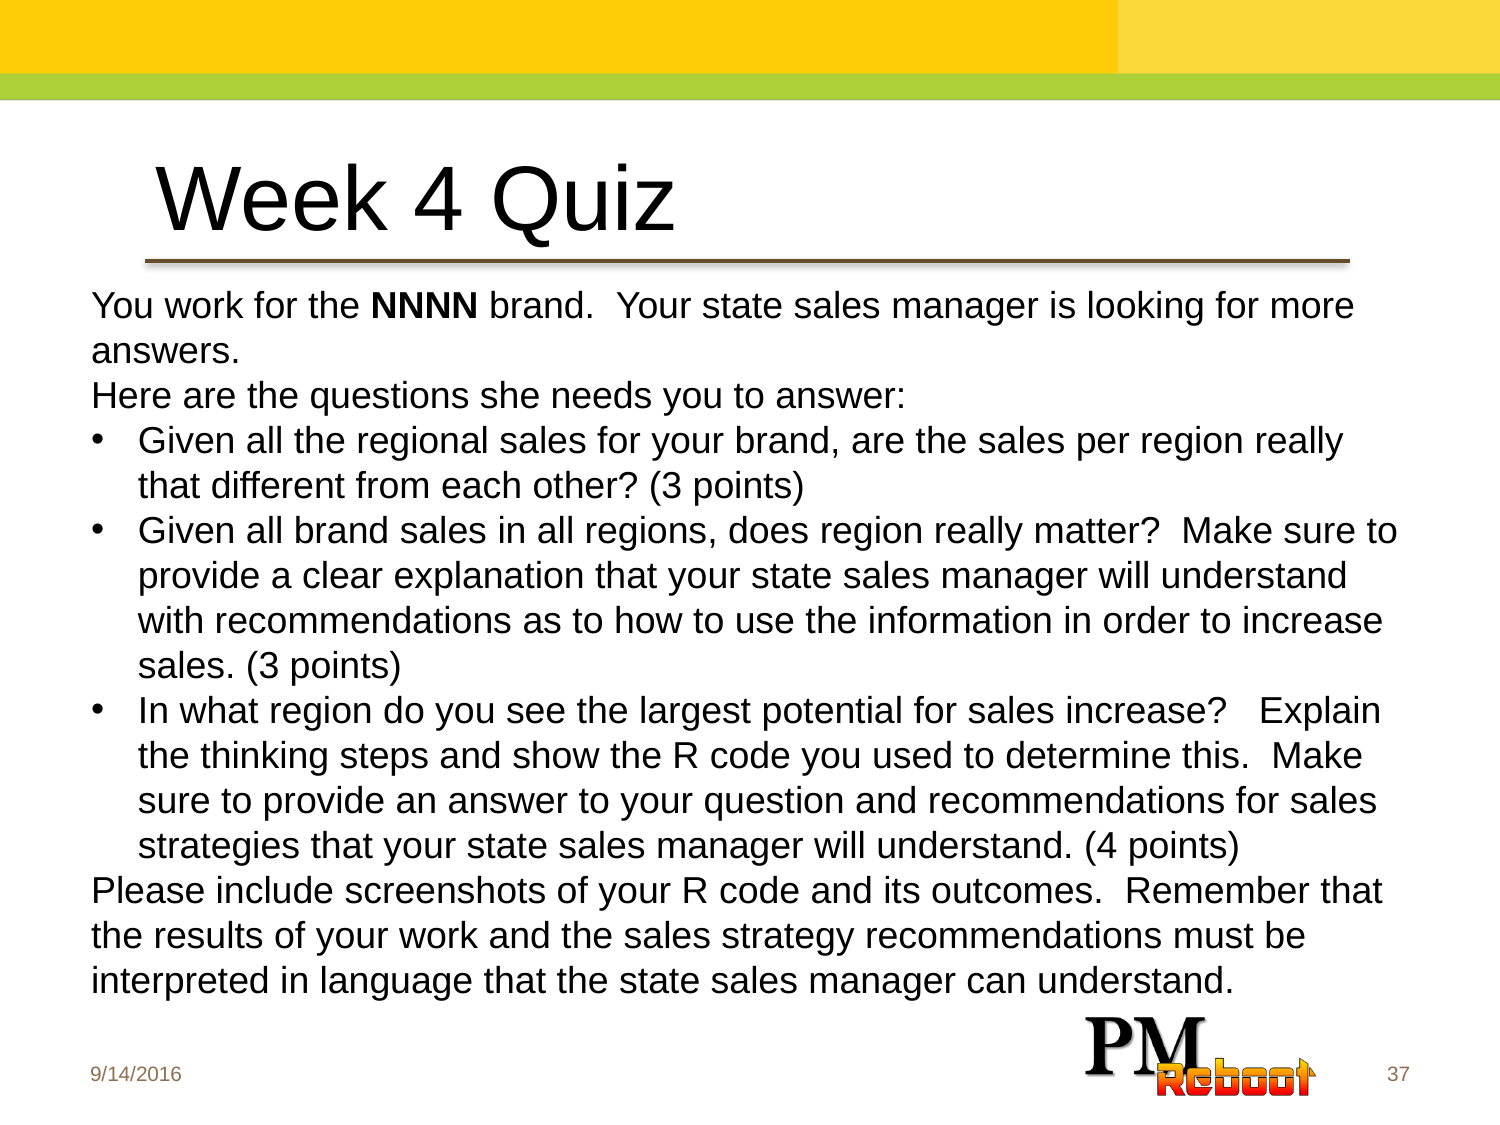

Week 4 Quiz
You work for the NNNN brand.  Your state sales manager is looking for more answers.
Here are the questions she needs you to answer:
Given all the regional sales for your brand, are the sales per region really that different from each other? (3 points)
Given all brand sales in all regions, does region really matter?  Make sure to provide a clear explanation that your state sales manager will understand with recommendations as to how to use the information in order to increase sales. (3 points)
In what region do you see the largest potential for sales increase?   Explain the thinking steps and show the R code you used to determine this.  Make sure to provide an answer to your question and recommendations for sales strategies that your state sales manager will understand. (4 points)
Please include screenshots of your R code and its outcomes.  Remember that the results of your work and the sales strategy recommendations must be interpreted in language that the state sales manager can understand.
9/14/2016
37